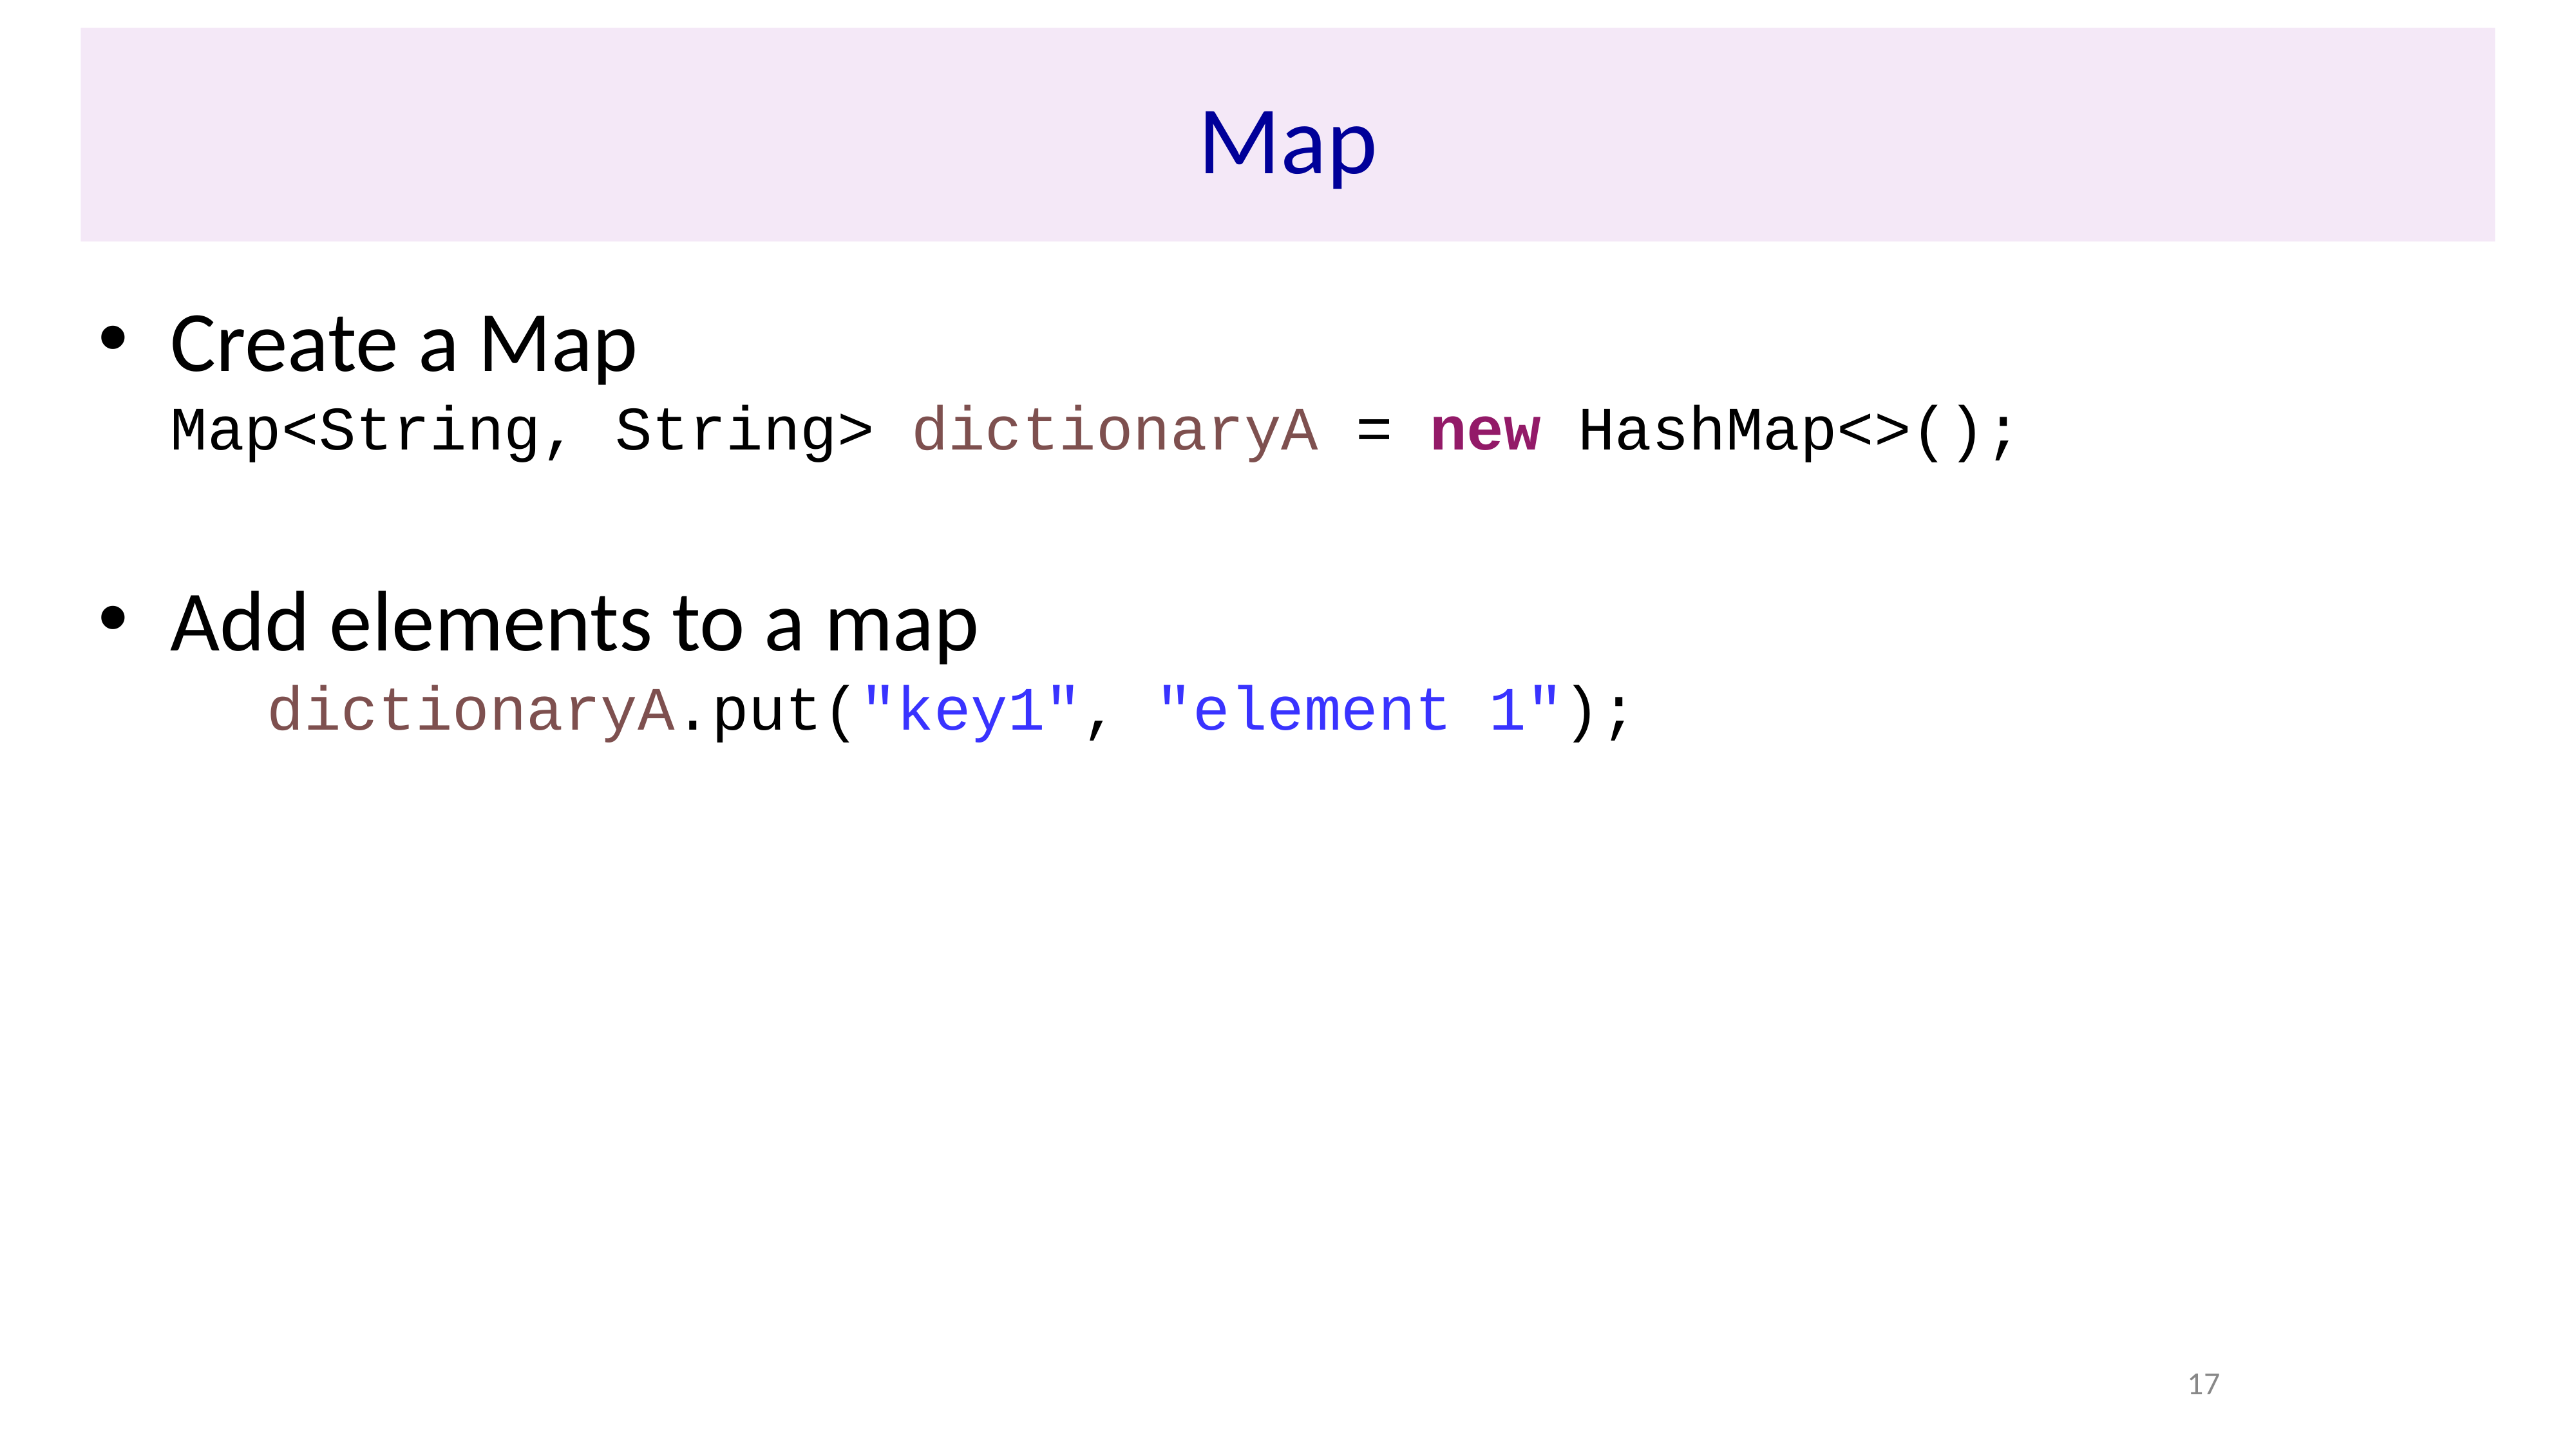

# Map
Create a Map
Map<String, String> dictionaryA = new HashMap<>();

Add elements to a map
		dictionaryA.put("key1", "element 1");
17